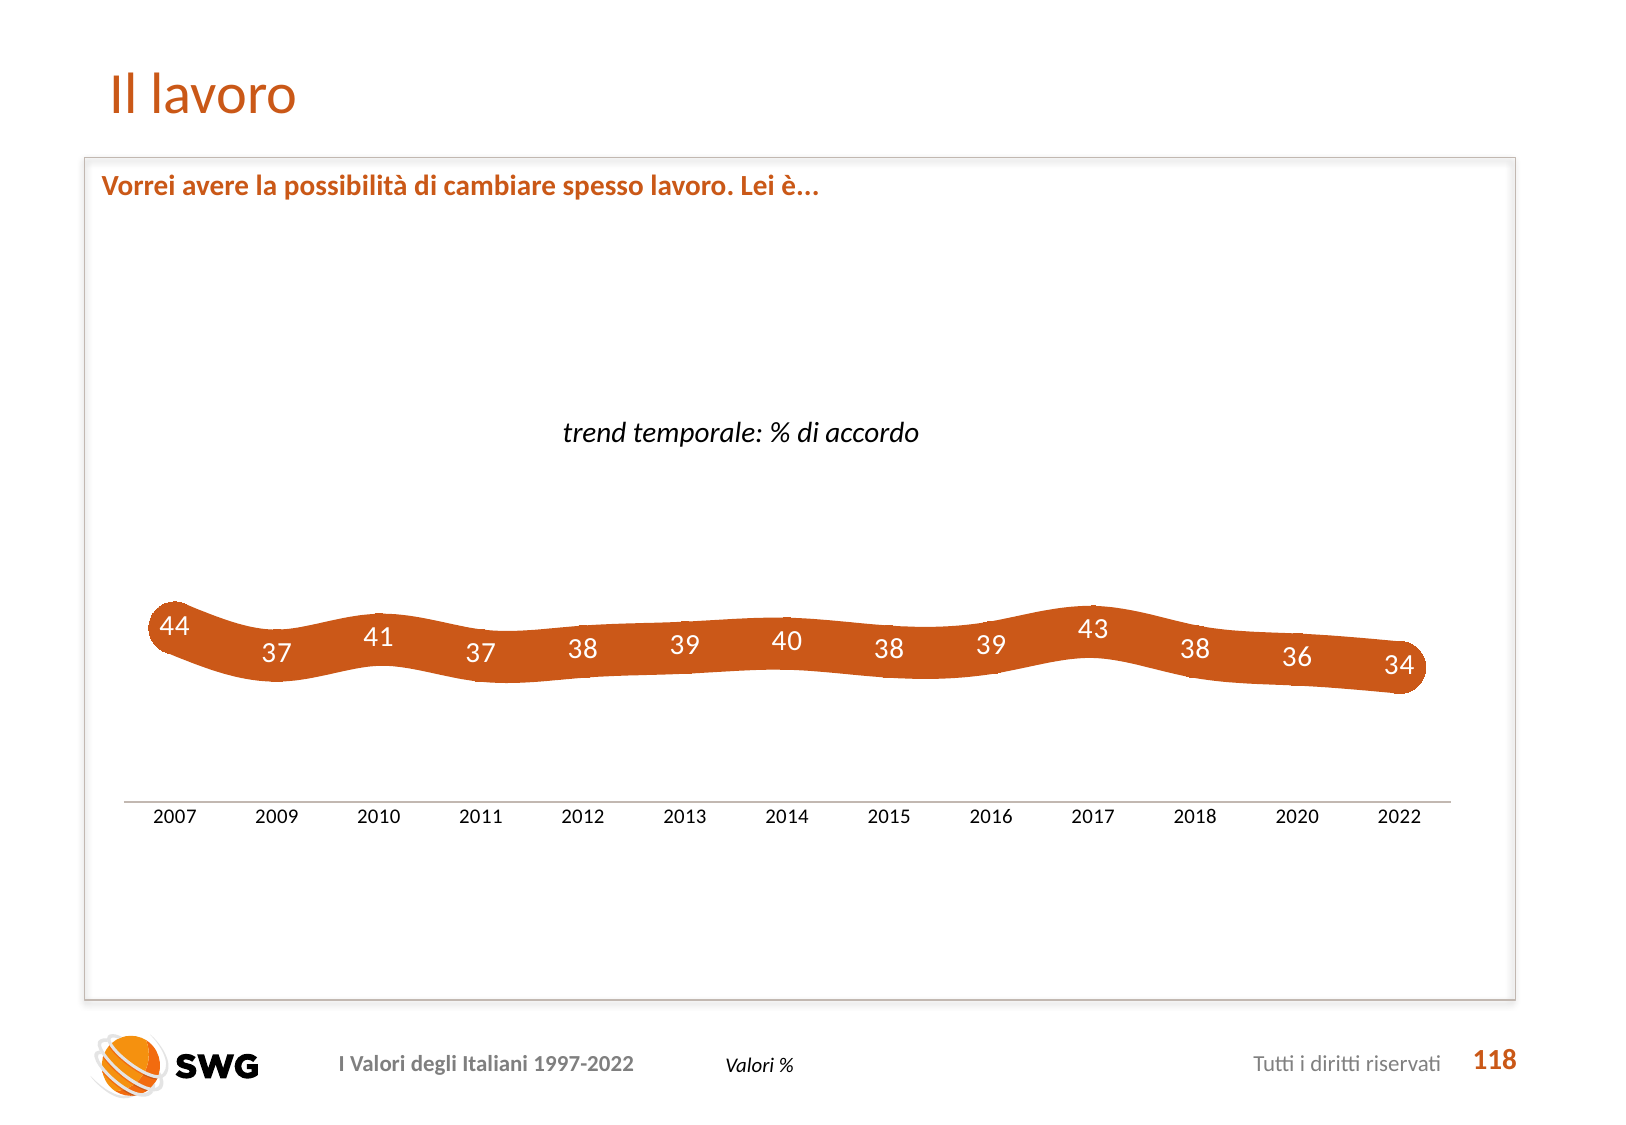

# Il lavoro

Vorrei avere la possibilità di cambiare spesso lavoro. Lei è...

### Chart

| Category |  |
|---|---|
| 2007 | 44.0 |
| 2009 | 37.0 |
| 2010 | 41.0 |
| 2011 | 37.0 |
| 2012 | 38.0 |
| 2013 | 39.0 |
| 2014 | 40.0 |
| 2015 | 38.0 |
| 2016 | 39.0 |
| 2017 | 43.0 |
| 2018 | 38.0 |
| 2020 | 36.0 |
| 2022 | 34.0 |
trend temporale: % di accordo
118
Valori %